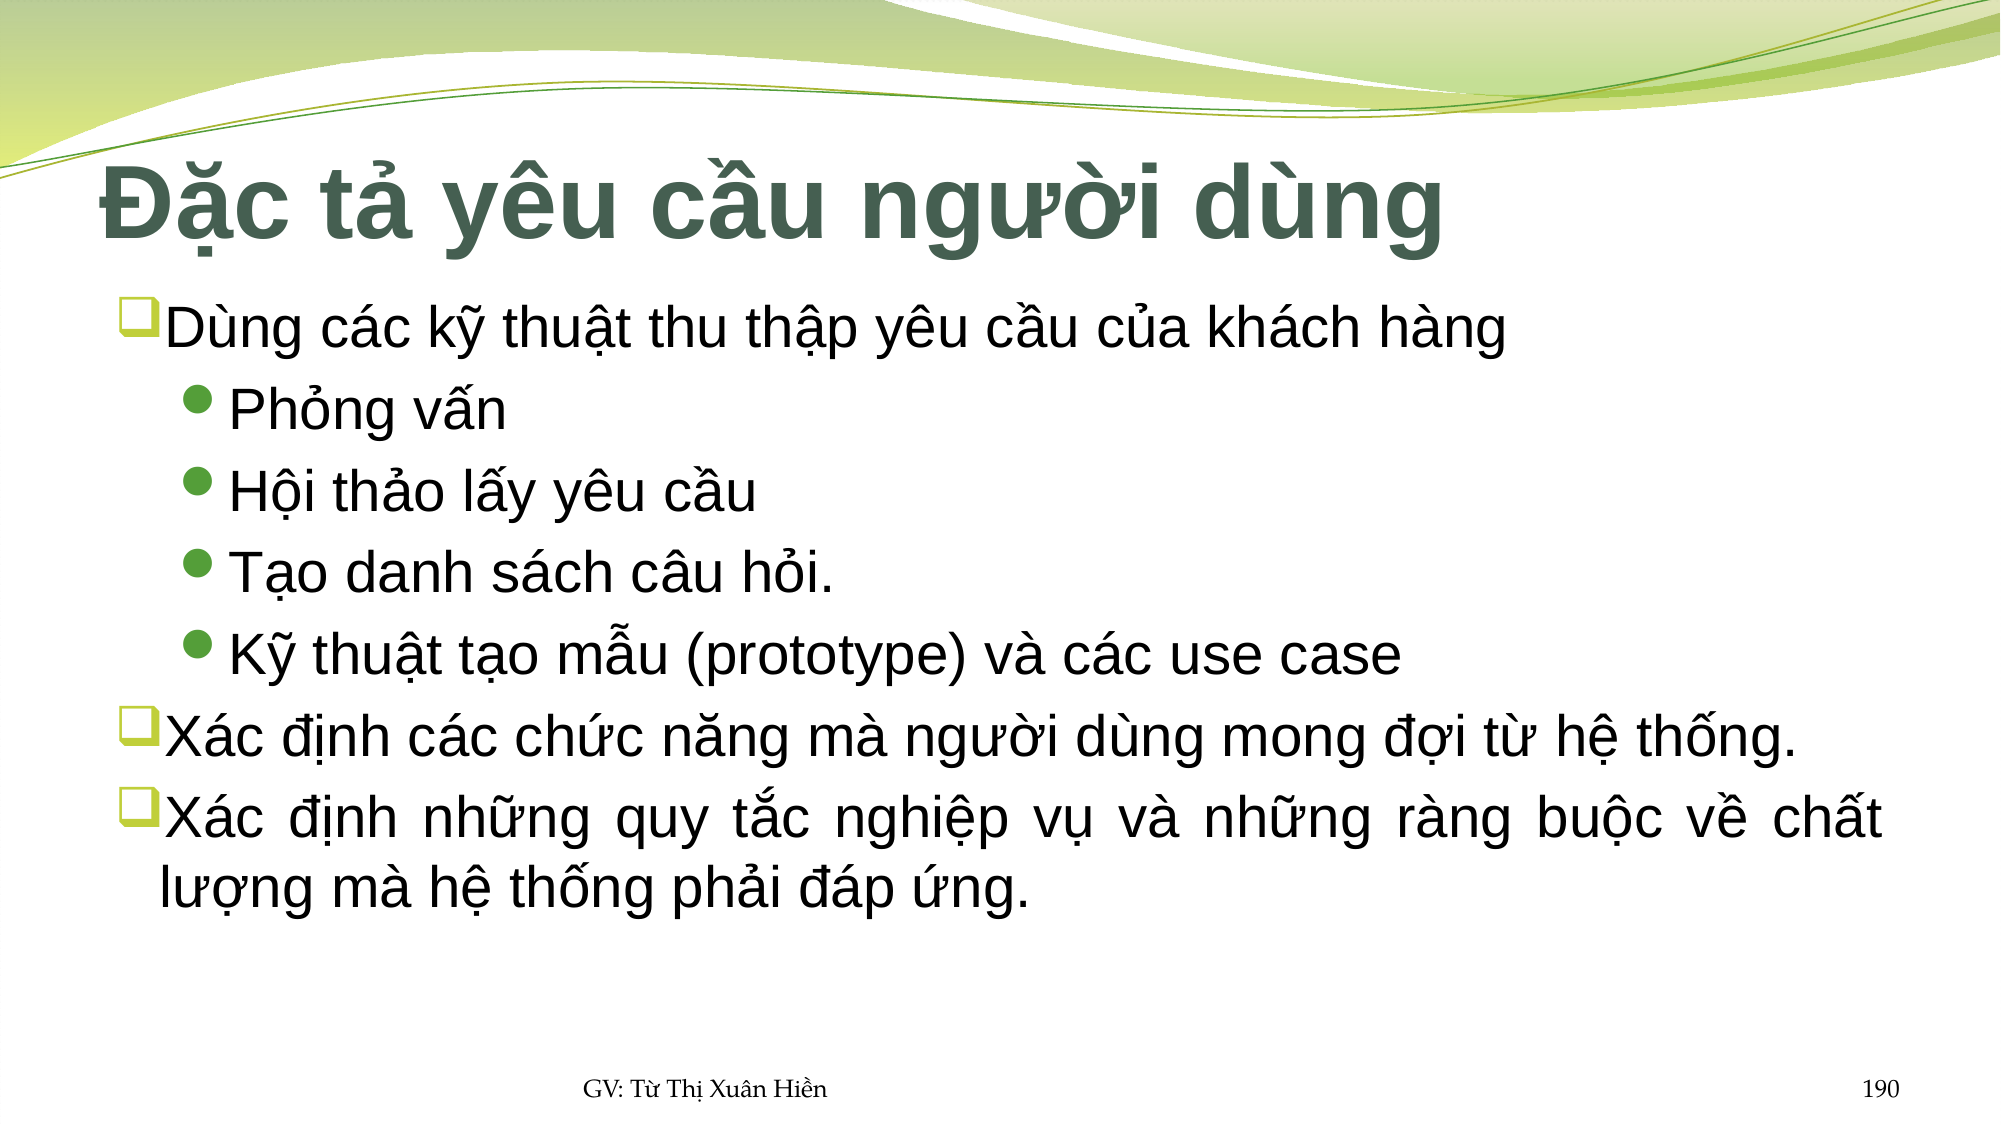

# Đặc tả yêu cầu người dùng
Dùng các kỹ thuật thu thập yêu cầu của khách hàng
Phỏng vấn
Hội thảo lấy yêu cầu
Tạo danh sách câu hỏi.
Kỹ thuật tạo mẫu (prototype) và các use case
Xác định các chức năng mà người dùng mong đợi từ hệ thống.
Xác định những quy tắc nghiệp vụ và những ràng buộc về chất lượng mà hệ thống phải đáp ứng.
GV: Từ Thị Xuân Hiền
190